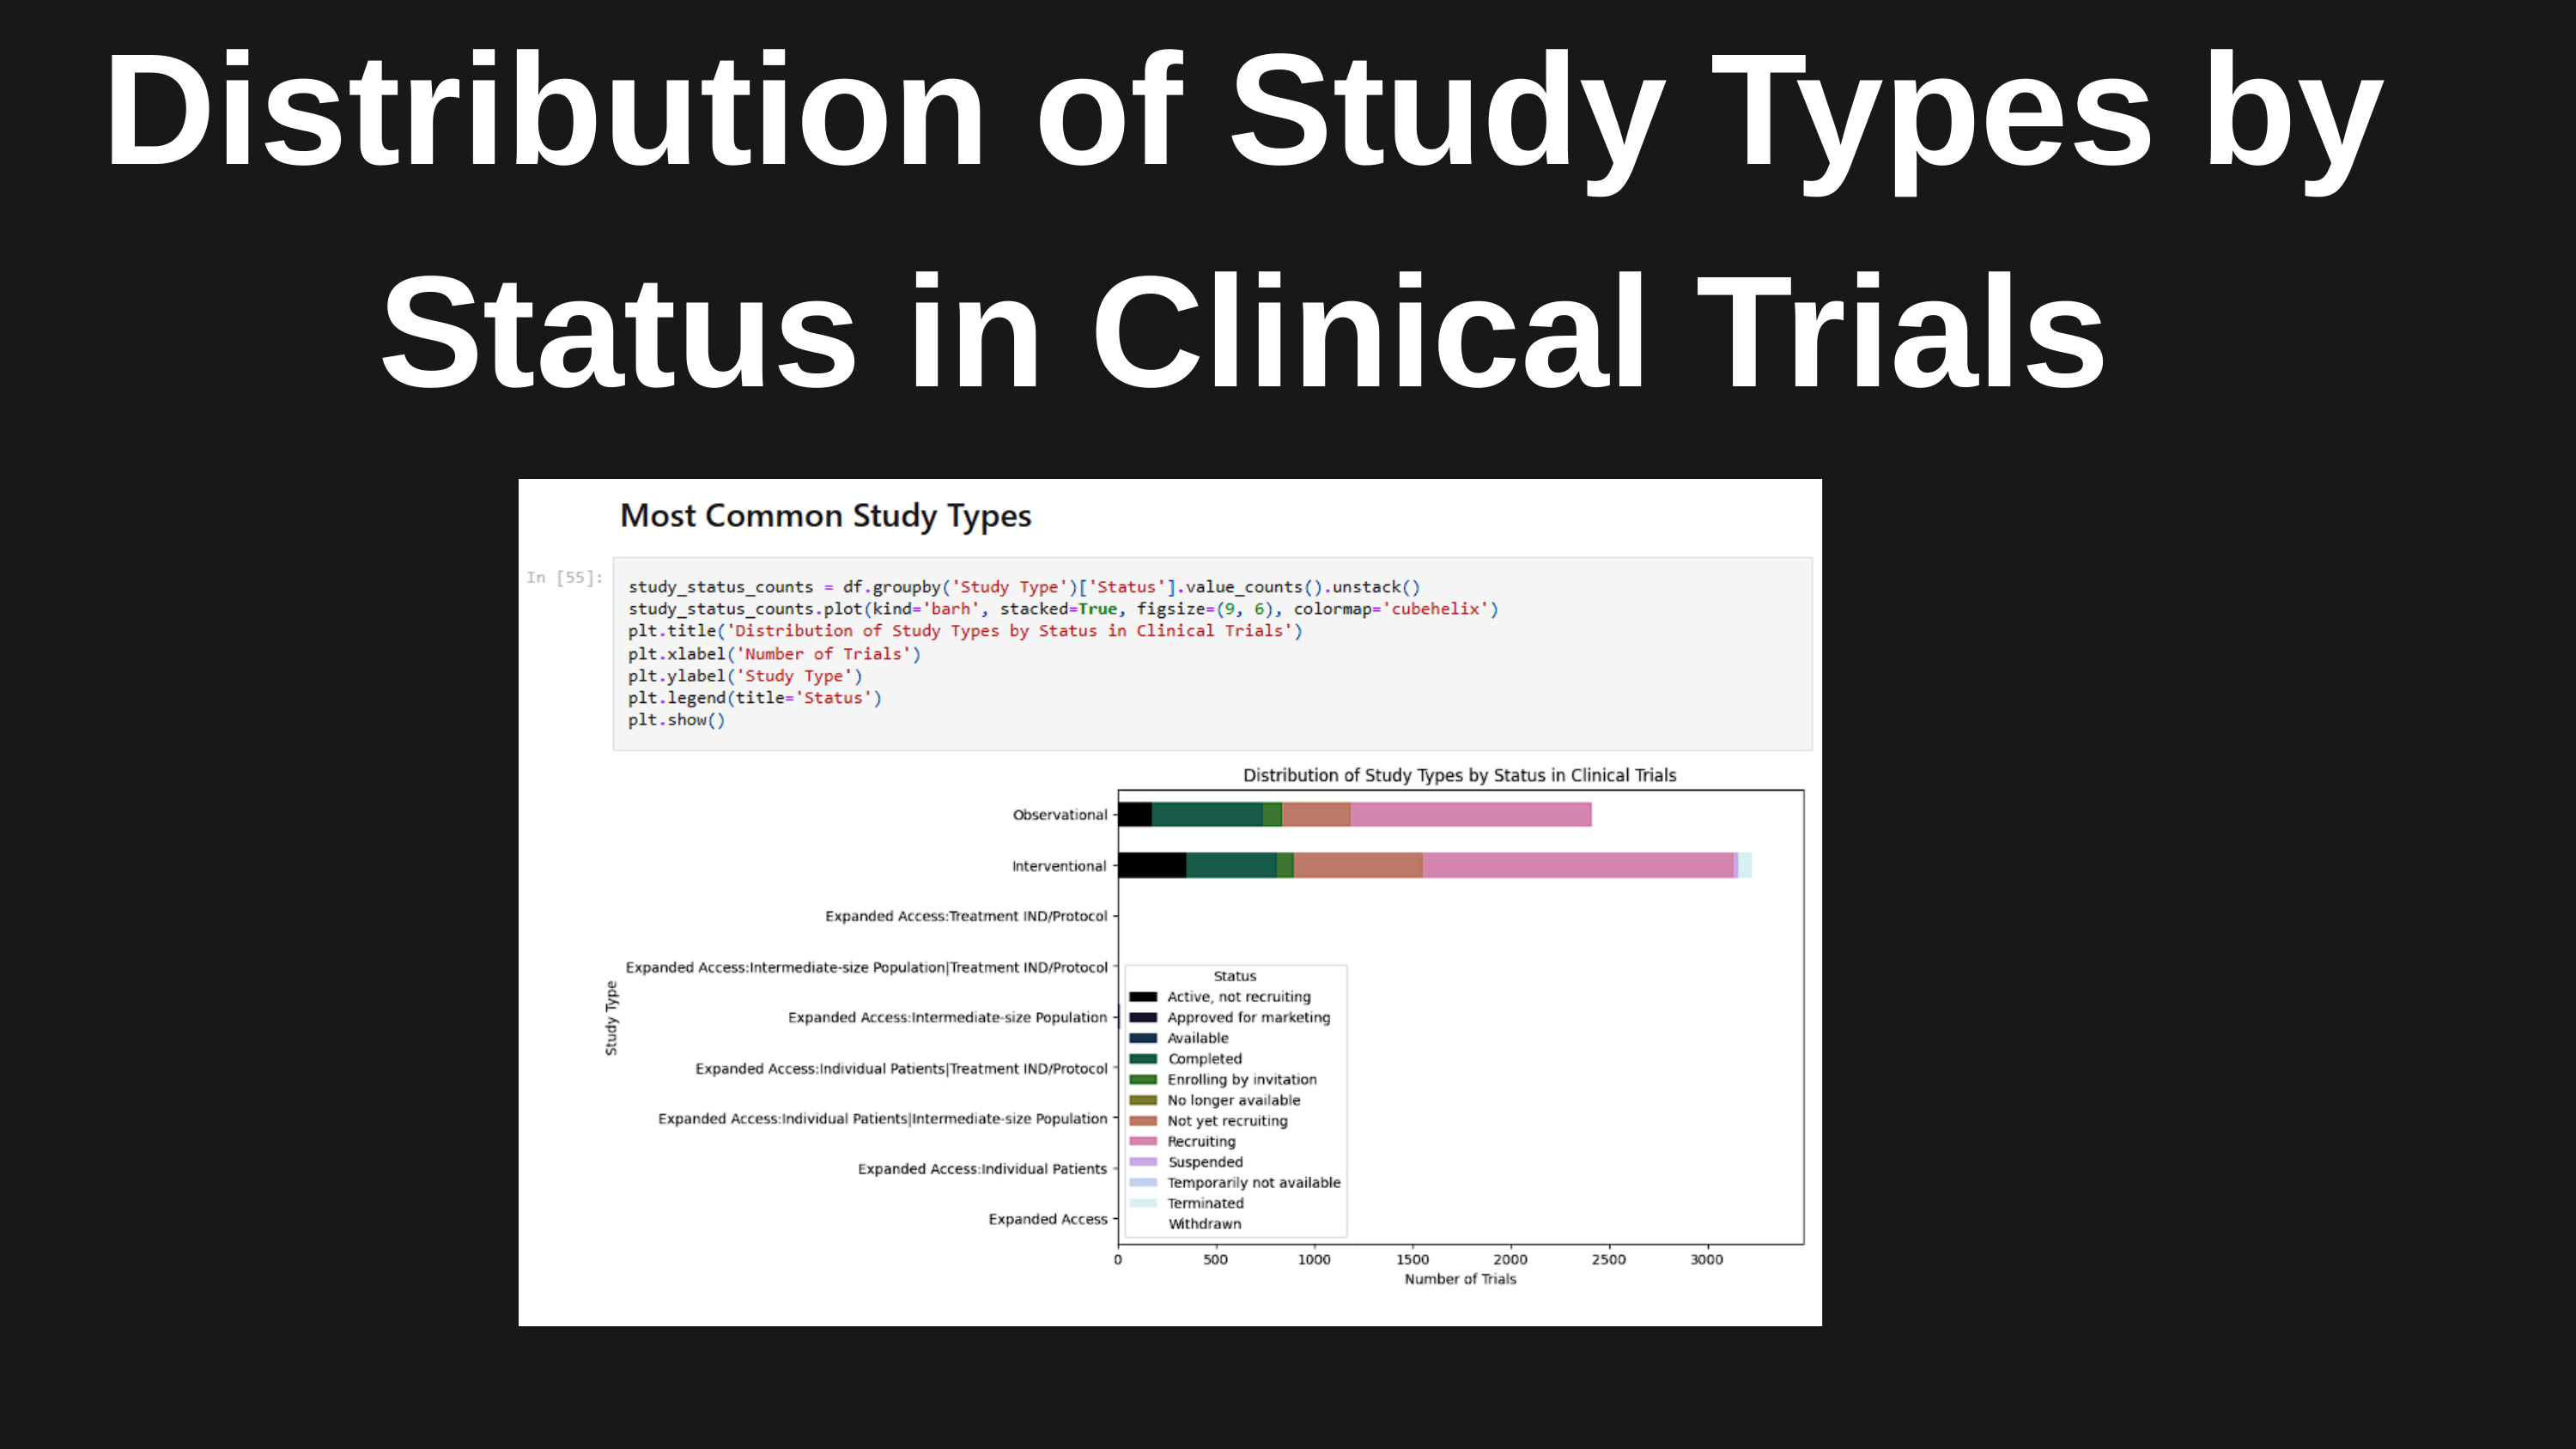

Distribution of Study Types by Status in Clinical Trials